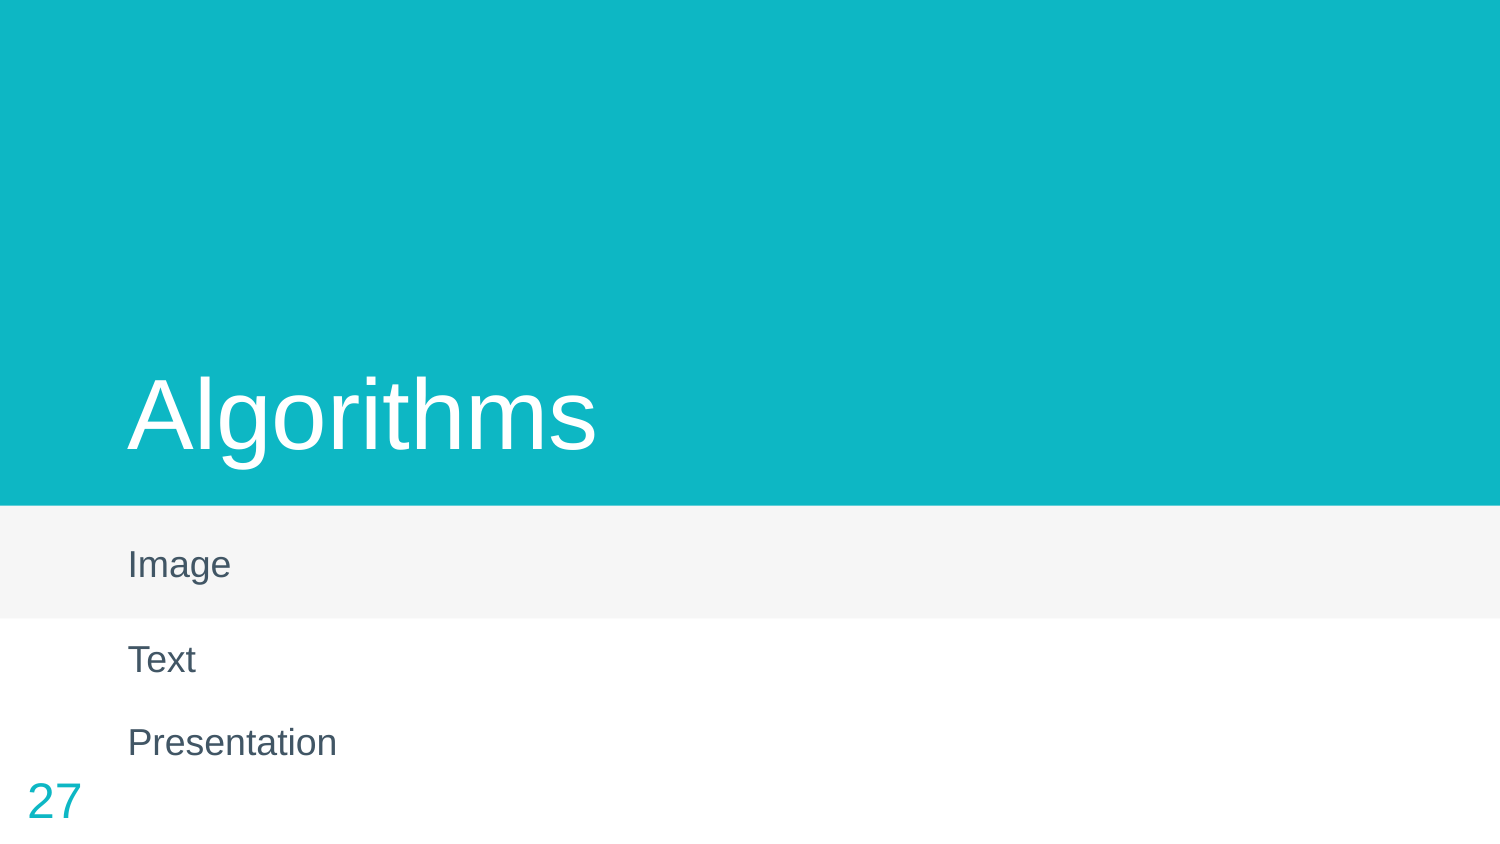

# Algorithms
Image
27
Text
Presentation
Streamlit